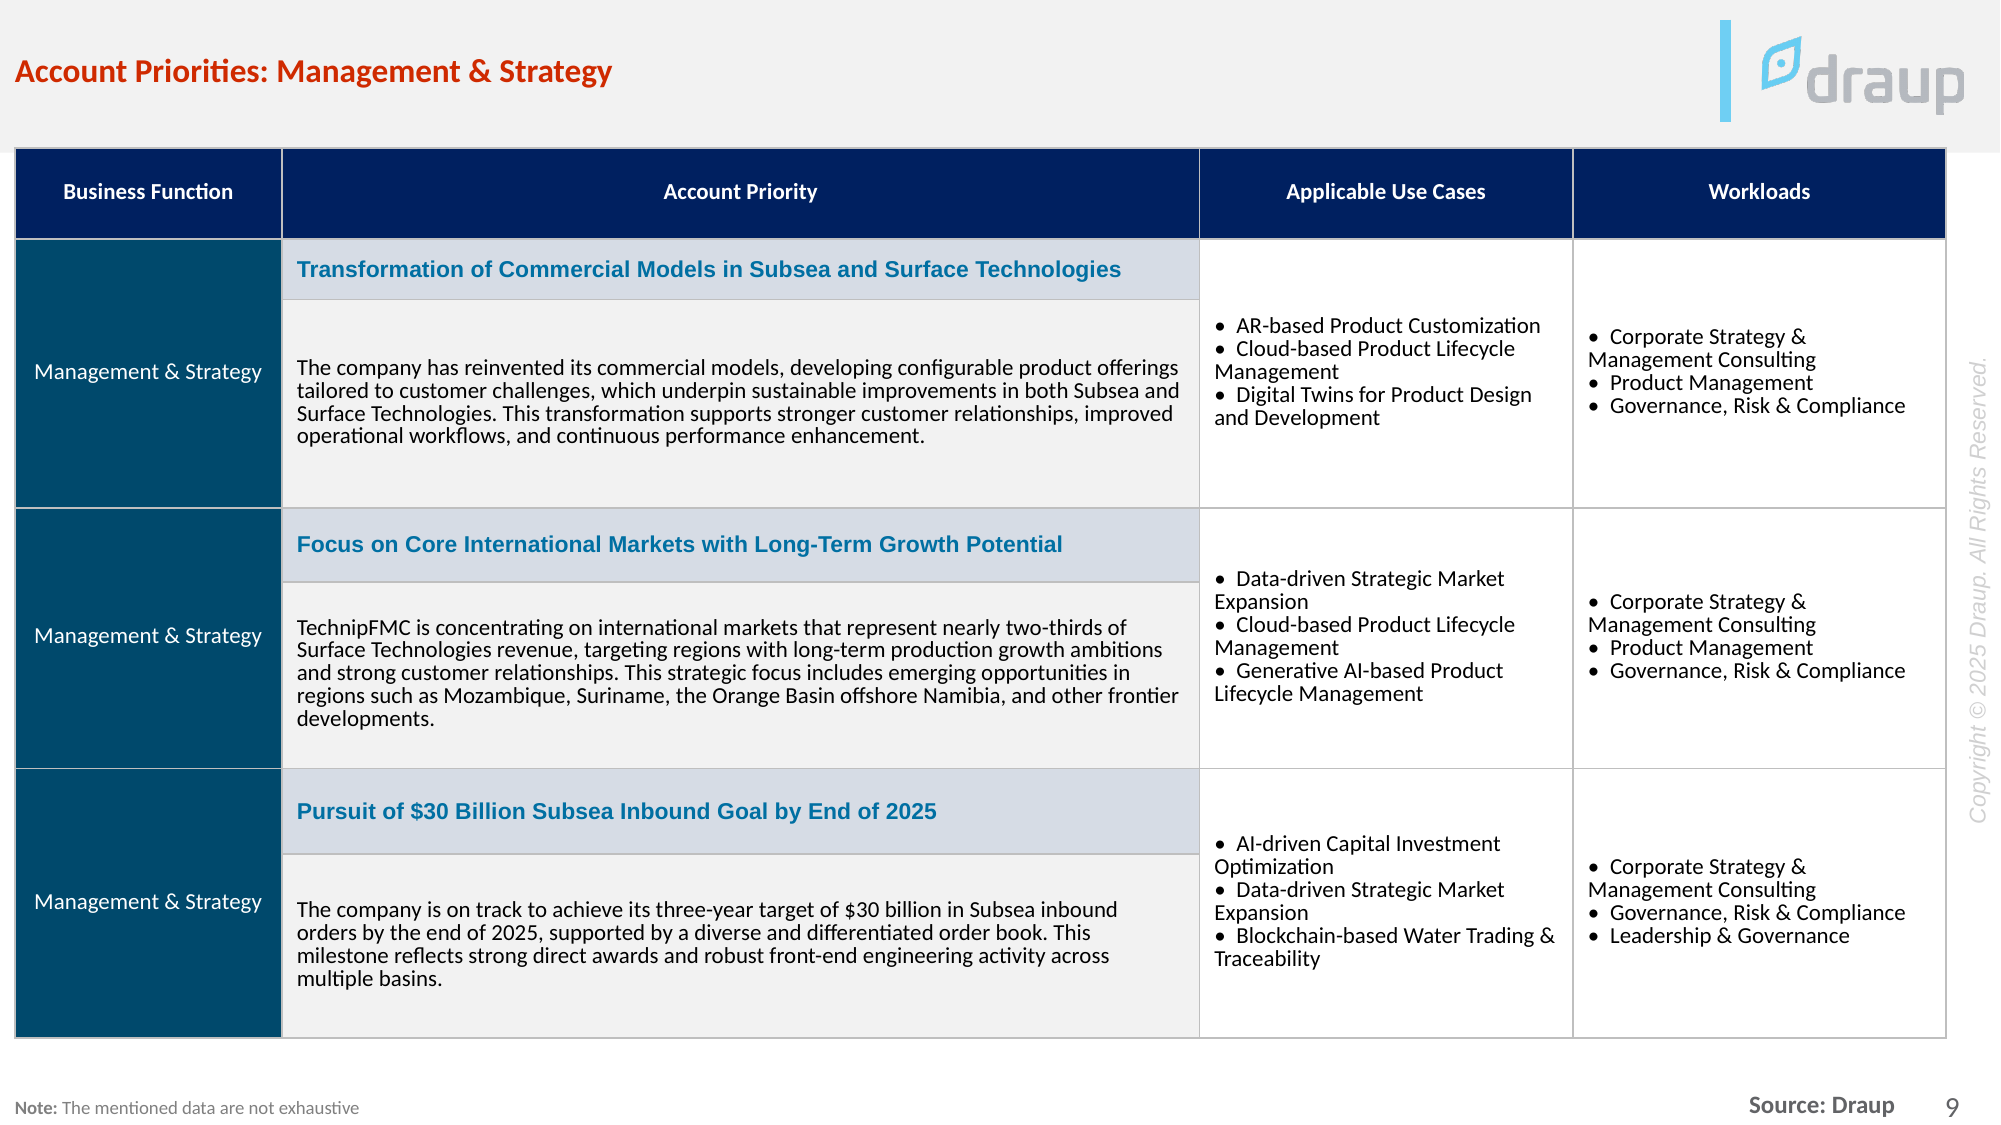

Account Priorities: Management & Strategy
| Business Function | Account Priority | Applicable Use Cases | Workloads |
| --- | --- | --- | --- |
| Management & Strategy | Transformation of Commercial Models in Subsea and Surface Technologies | • AR-based Product Customization • Cloud-based Product Lifecycle Management • Digital Twins for Product Design and Development | • Corporate Strategy & Management Consulting • Product Management • Governance, Risk & Compliance |
|  | The company has reinvented its commercial models, developing configurable product offerings tailored to customer challenges, which underpin sustainable improvements in both Subsea and Surface Technologies. This transformation supports stronger customer relationships, improved operational workflows, and continuous performance enhancement. |  |  |
| Management & Strategy | Focus on Core International Markets with Long-Term Growth Potential | • Data-driven Strategic Market Expansion • Cloud-based Product Lifecycle Management • Generative AI-based Product Lifecycle Management | • Corporate Strategy & Management Consulting • Product Management • Governance, Risk & Compliance |
|  | TechnipFMC is concentrating on international markets that represent nearly two-thirds of Surface Technologies revenue, targeting regions with long-term production growth ambitions and strong customer relationships. This strategic focus includes emerging opportunities in regions such as Mozambique, Suriname, the Orange Basin offshore Namibia, and other frontier developments. |  |  |
| Management & Strategy | Pursuit of $30 Billion Subsea Inbound Goal by End of 2025 | • AI-driven Capital Investment Optimization • Data-driven Strategic Market Expansion • Blockchain-based Water Trading & Traceability | • Corporate Strategy & Management Consulting • Governance, Risk & Compliance • Leadership & Governance |
|  | The company is on track to achieve its three-year target of $30 billion in Subsea inbound orders by the end of 2025, supported by a diverse and differentiated order book. This milestone reflects strong direct awards and robust front-end engineering activity across multiple basins. |  |  |
Note: The mentioned data are not exhaustive